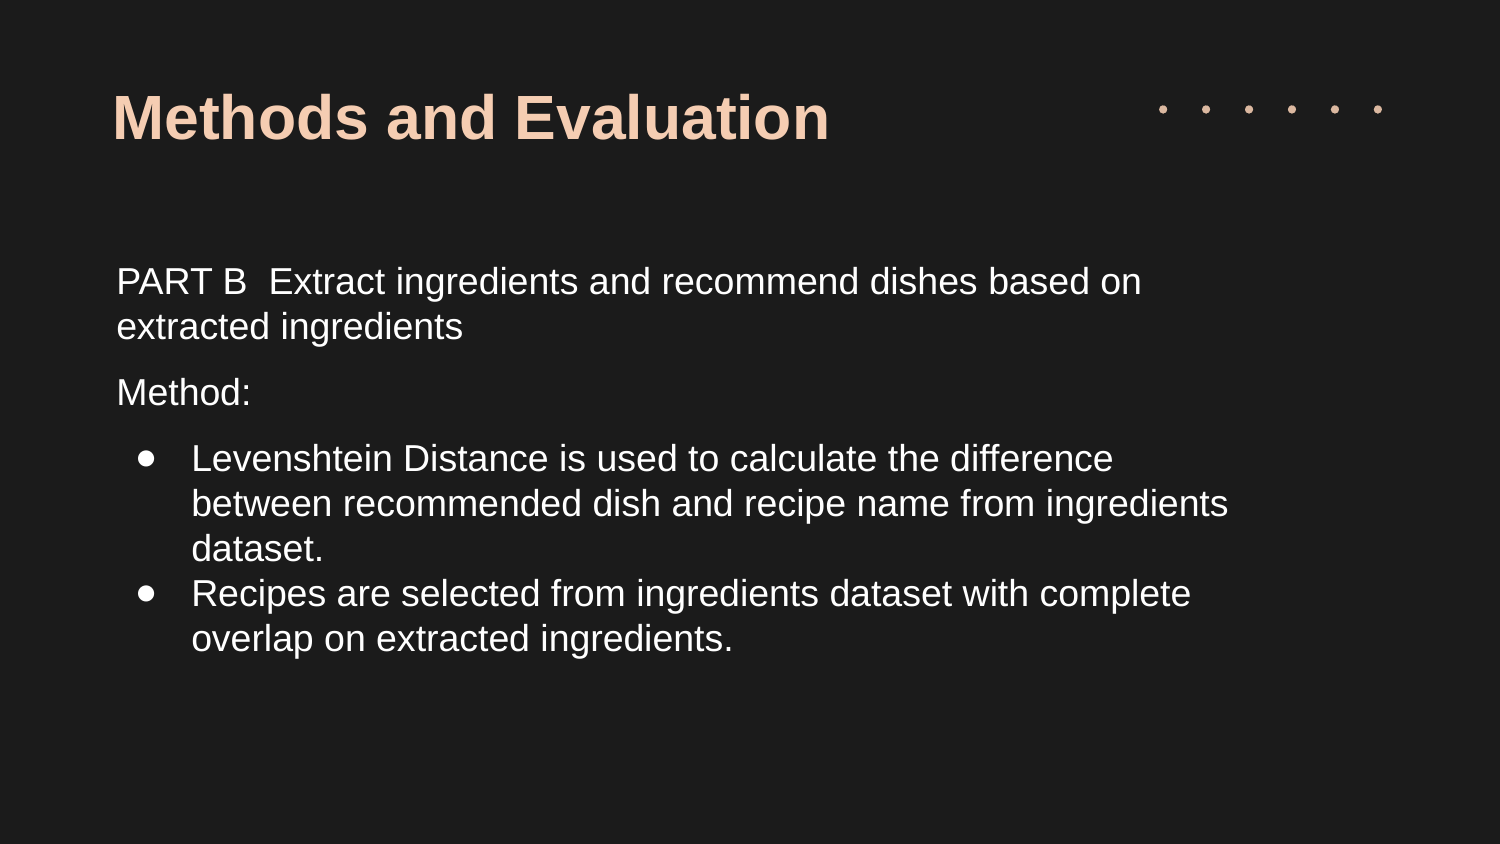

Methods and Evaluation
PART B  Extract ingredients and recommend dishes based on extracted ingredients
Method:
Levenshtein Distance is used to calculate the difference between recommended dish and recipe name from ingredients dataset.
Recipes are selected from ingredients dataset with complete overlap on extracted ingredients.